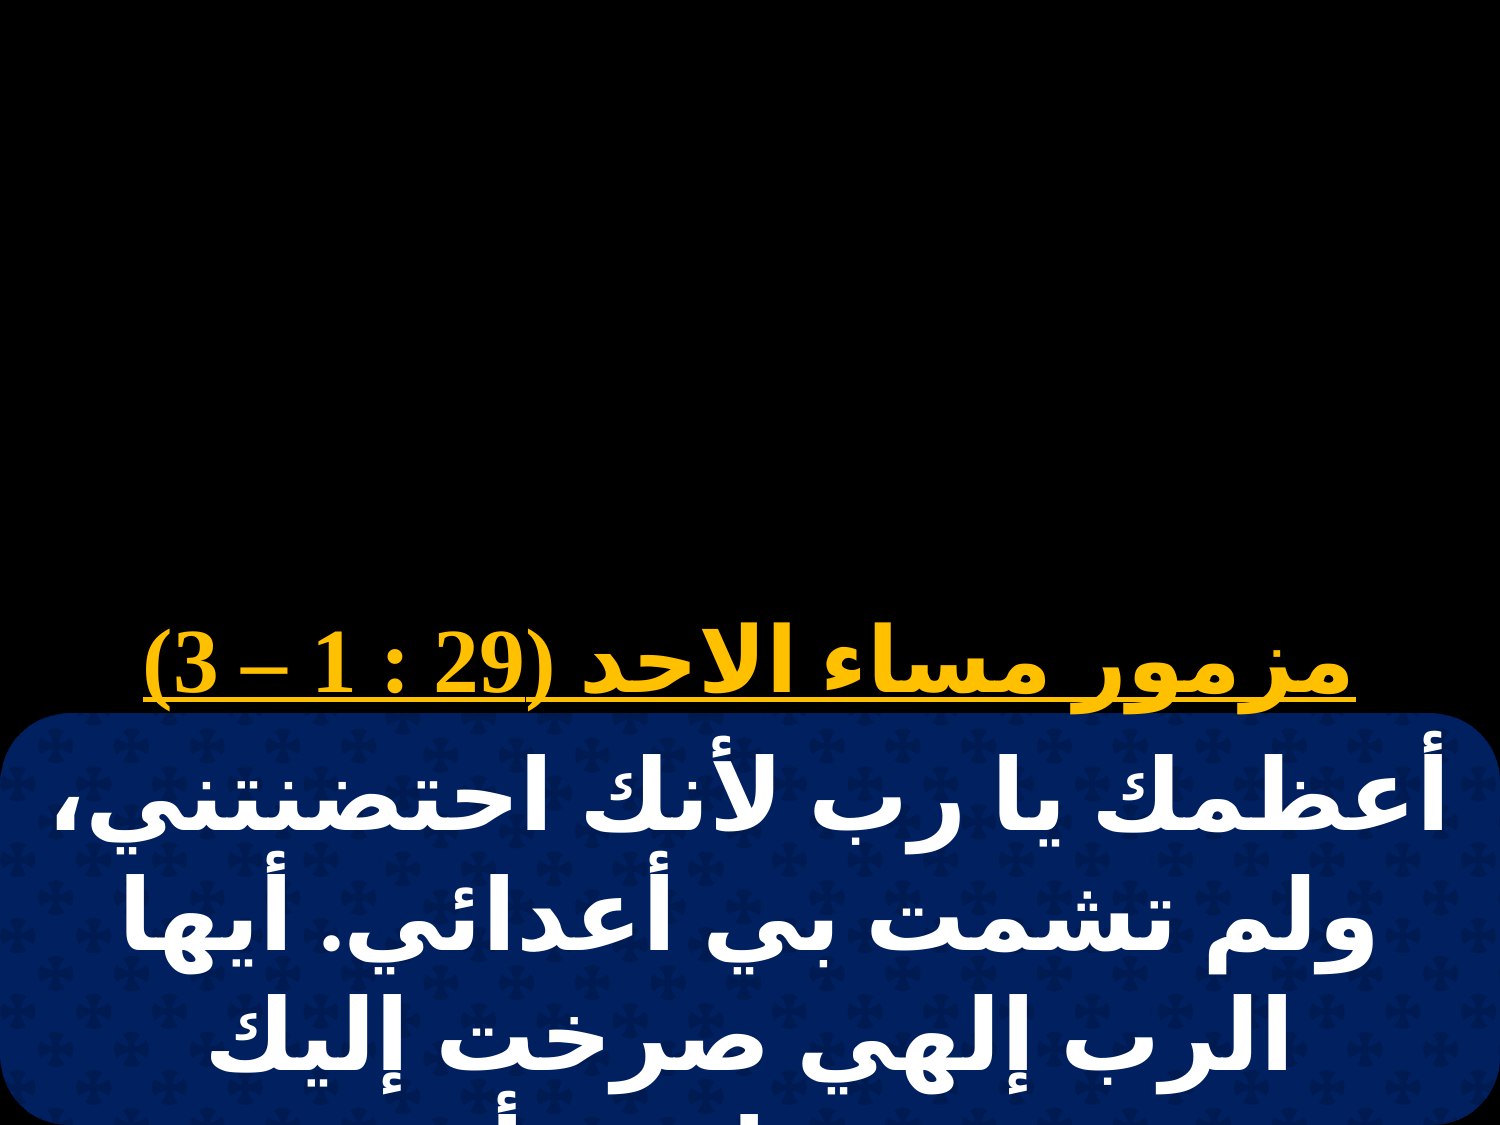

# مساء الاحد الثالث
مزمور مساء الاحد (29 : 1 – 3)
أعظمك يا رب لأنك احتضنتني، ولم تشمت بي أعدائي. أيها الرب إلهي صرخت إليك فشفيتني. يا رب أصعدت نفسي من الجحيم.